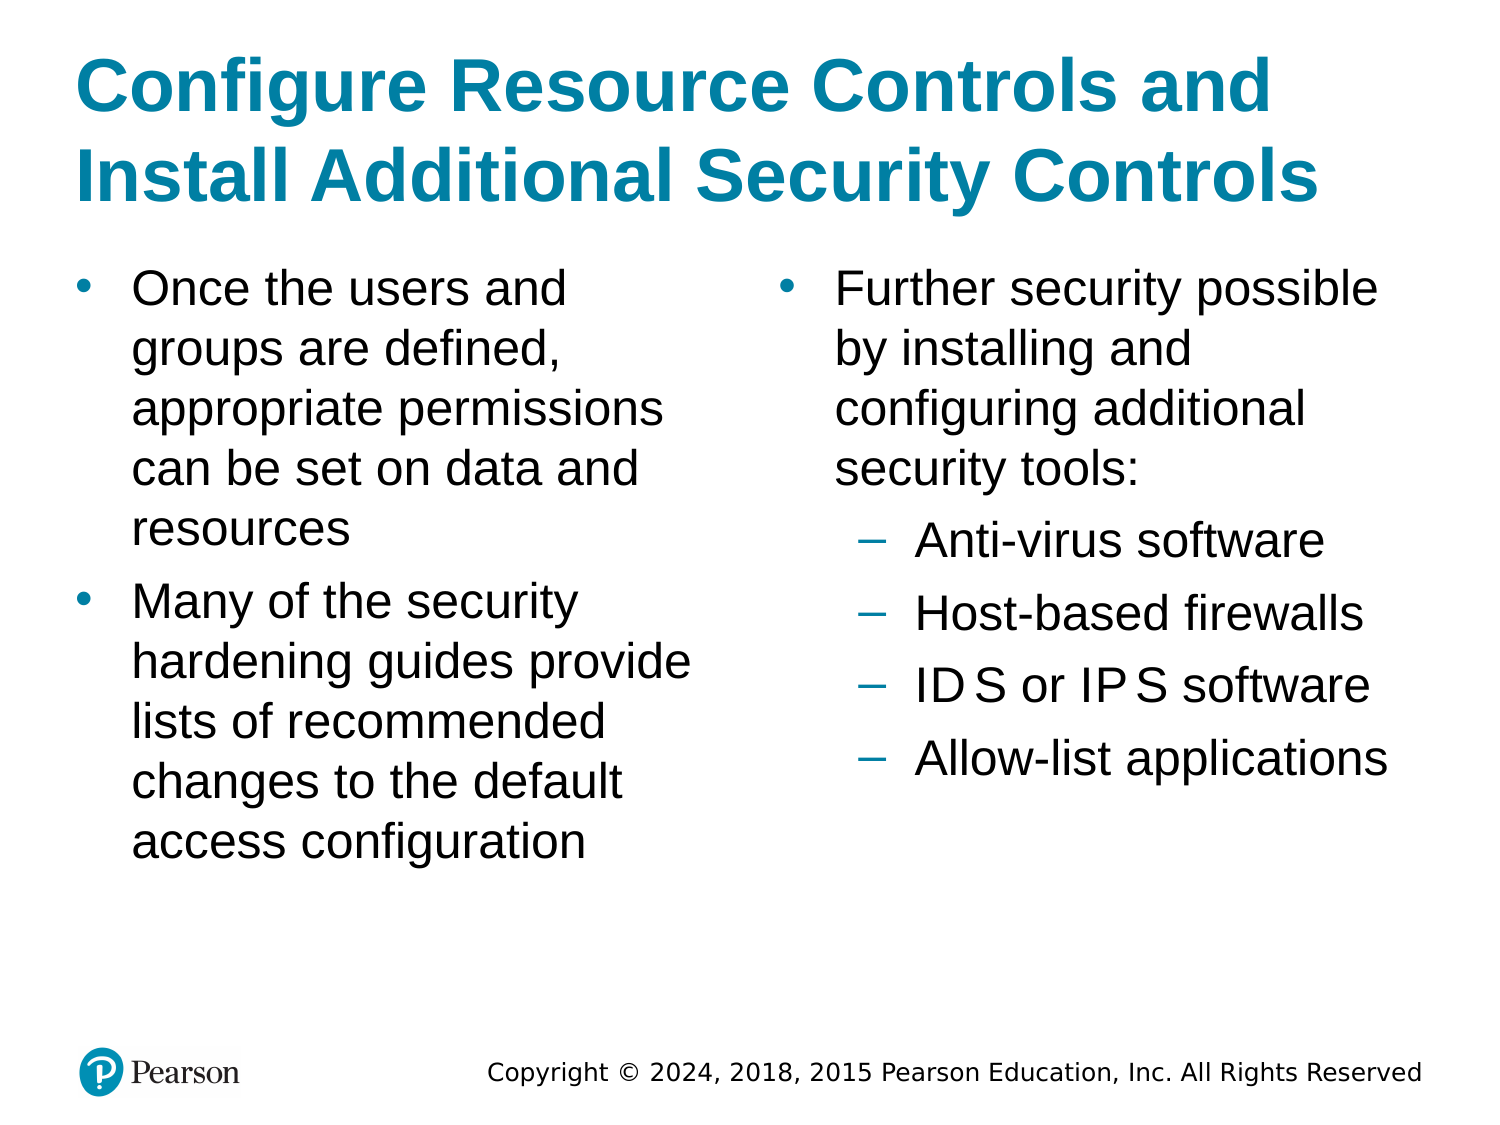

# Configure Resource Controls and Install Additional Security Controls
Once the users and groups are defined, appropriate permissions can be set on data and resources
Many of the security hardening guides provide lists of recommended changes to the default access configuration
Further security possible by installing and configuring additional security tools:
Anti-virus software
Host-based firewalls
I D S or I P S software
Allow-list applications